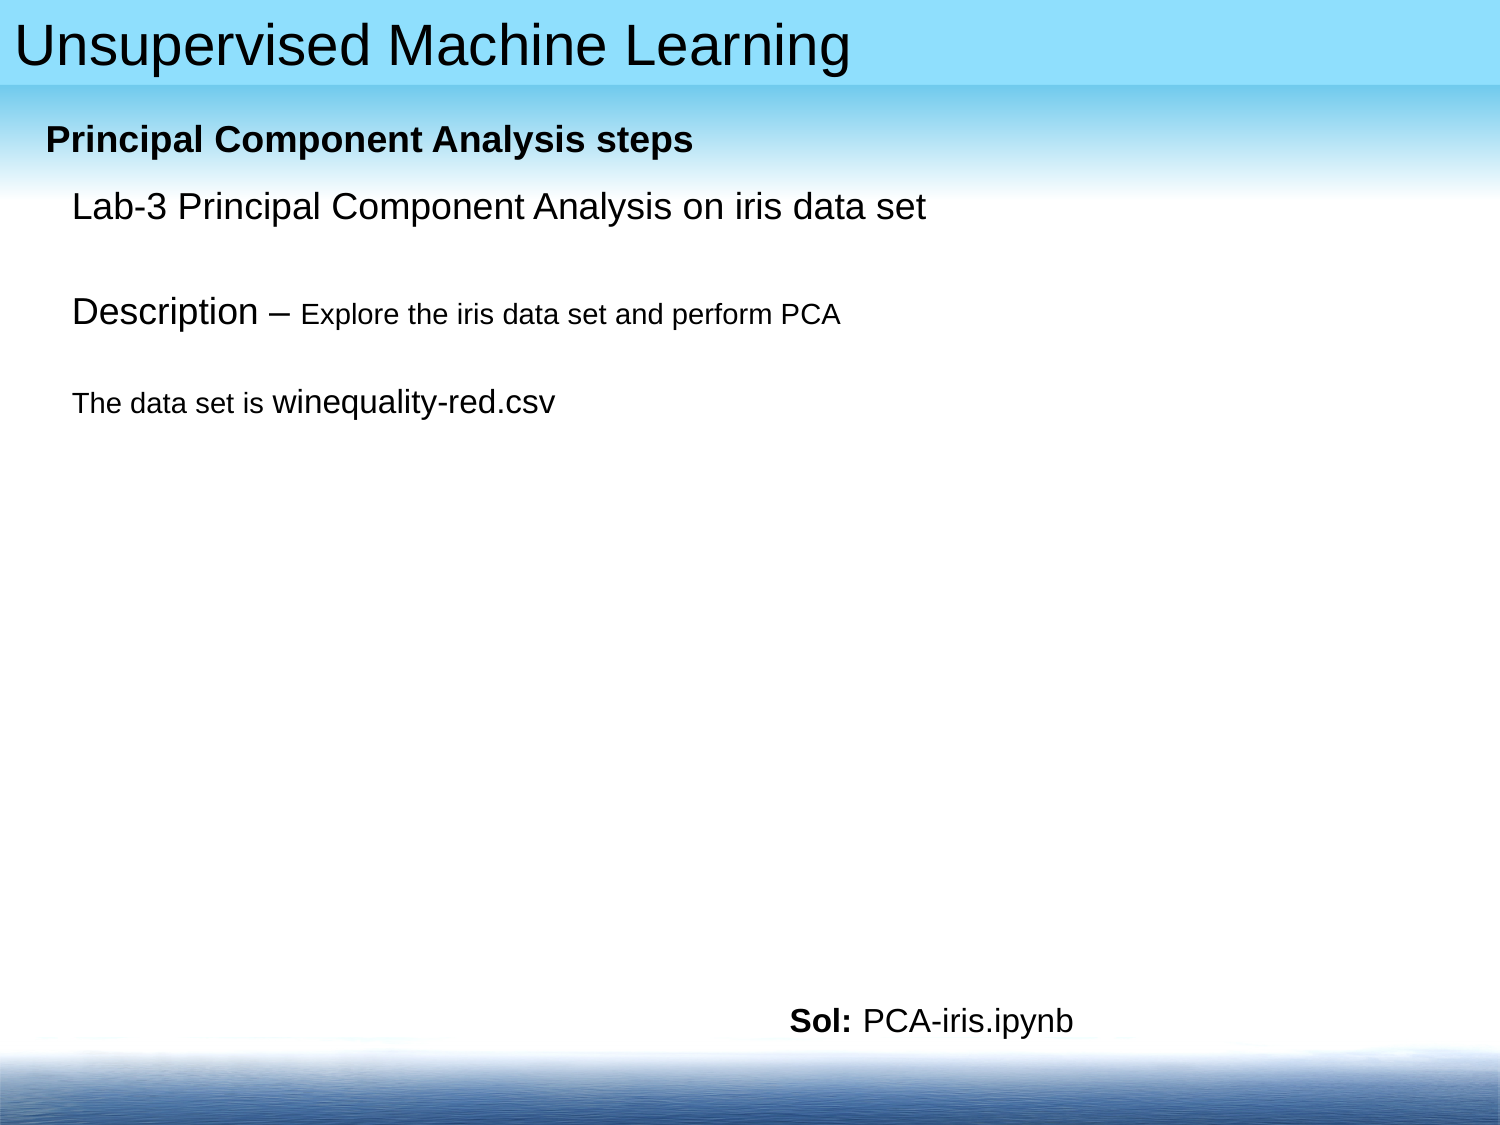

Principal Component Analysis steps
Lab-3 Principal Component Analysis on iris data set

Description – Explore the iris data set and perform PCA

The data set is winequality-red.csv
Sol: PCA-iris.ipynb